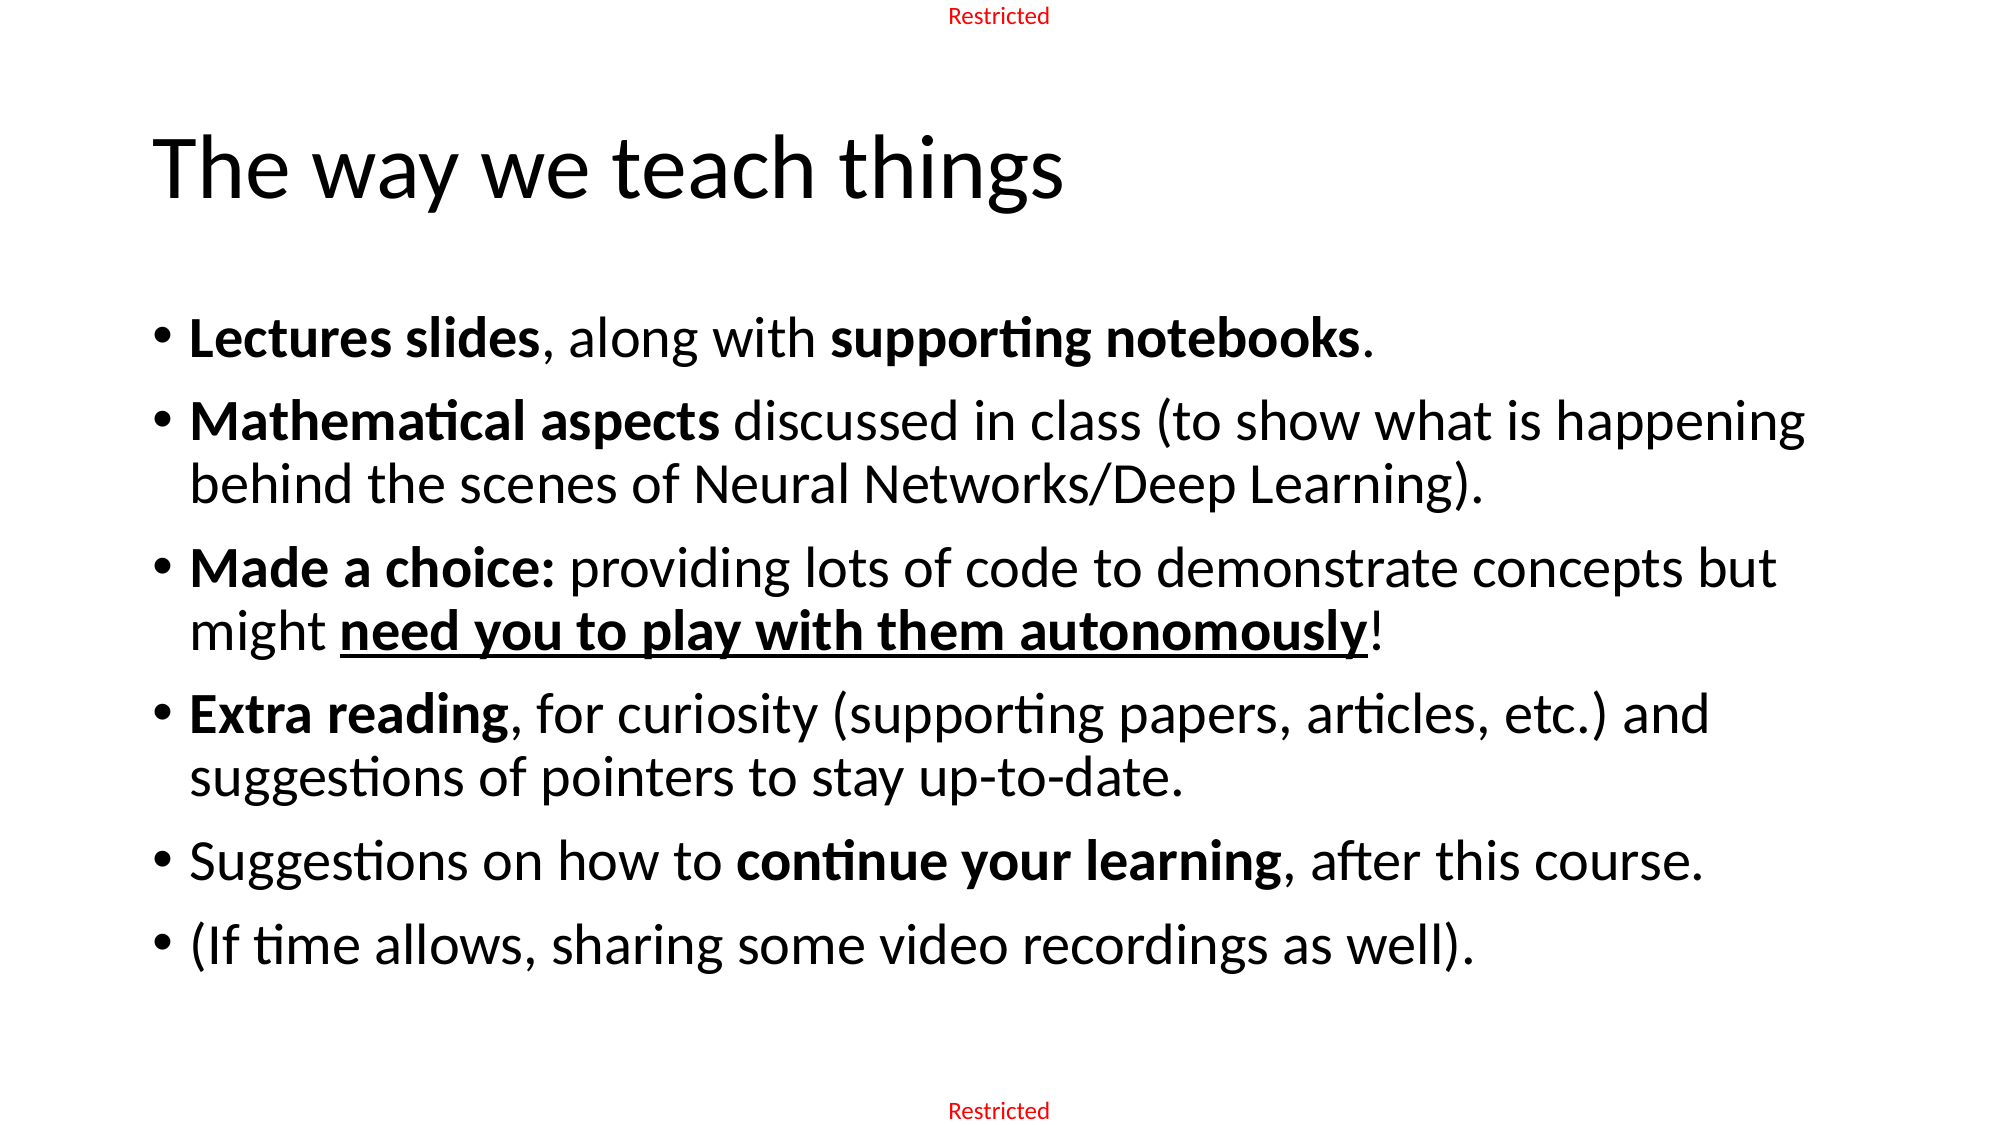

# The way we teach things
Lectures slides, along with supporting notebooks.
Mathematical aspects discussed in class (to show what is happening behind the scenes of Neural Networks/Deep Learning).
Made a choice: providing lots of code to demonstrate concepts but might need you to play with them autonomously!
Extra reading, for curiosity (supporting papers, articles, etc.) and suggestions of pointers to stay up-to-date.
Suggestions on how to continue your learning, after this course.
(If time allows, sharing some video recordings as well).